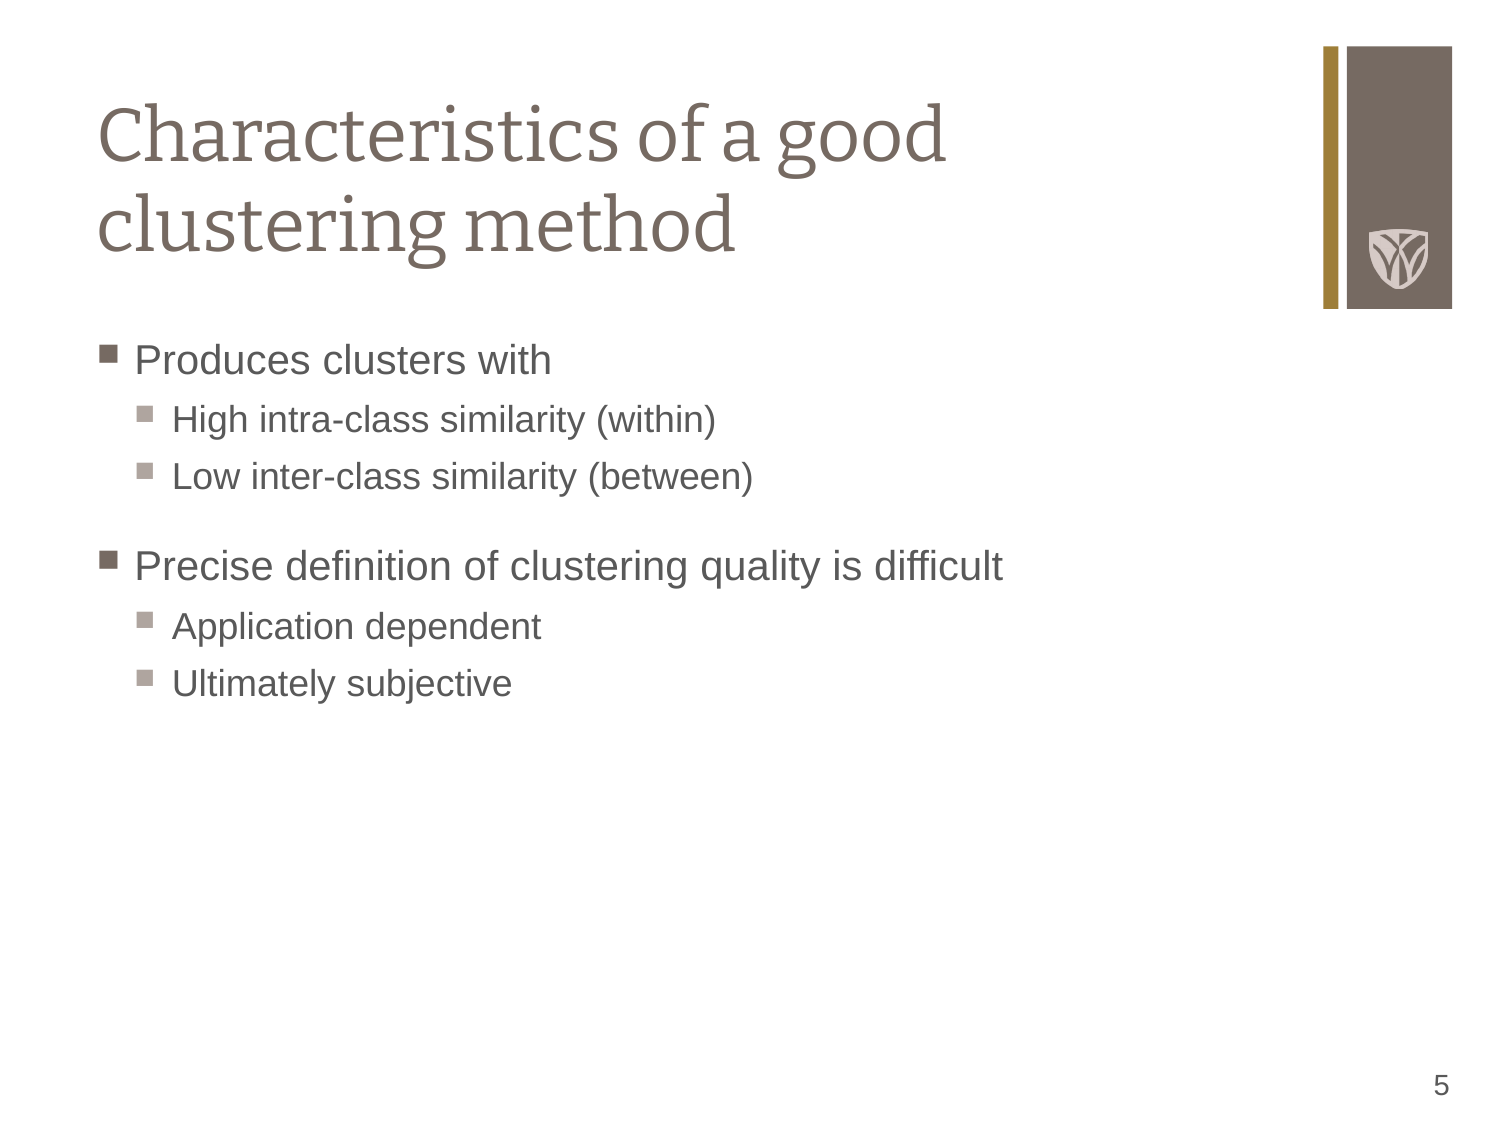

# Characteristics of a good clustering method
Produces clusters with
High intra-class similarity (within)
Low inter-class similarity (between)
Precise definition of clustering quality is difficult
Application dependent
Ultimately subjective
5